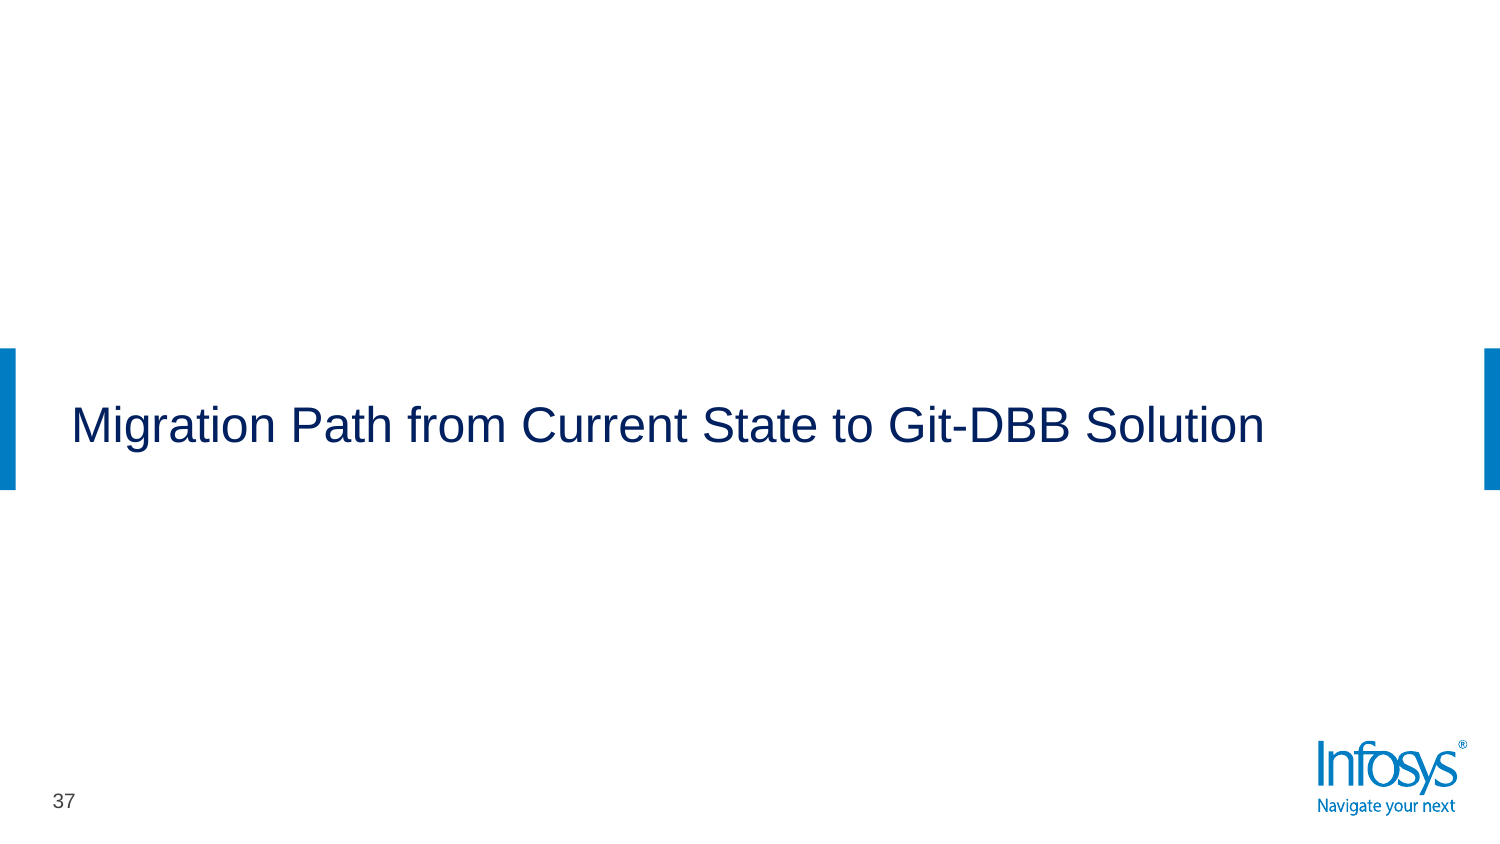

# Migration Path from Current State to Git-DBB Solution
37